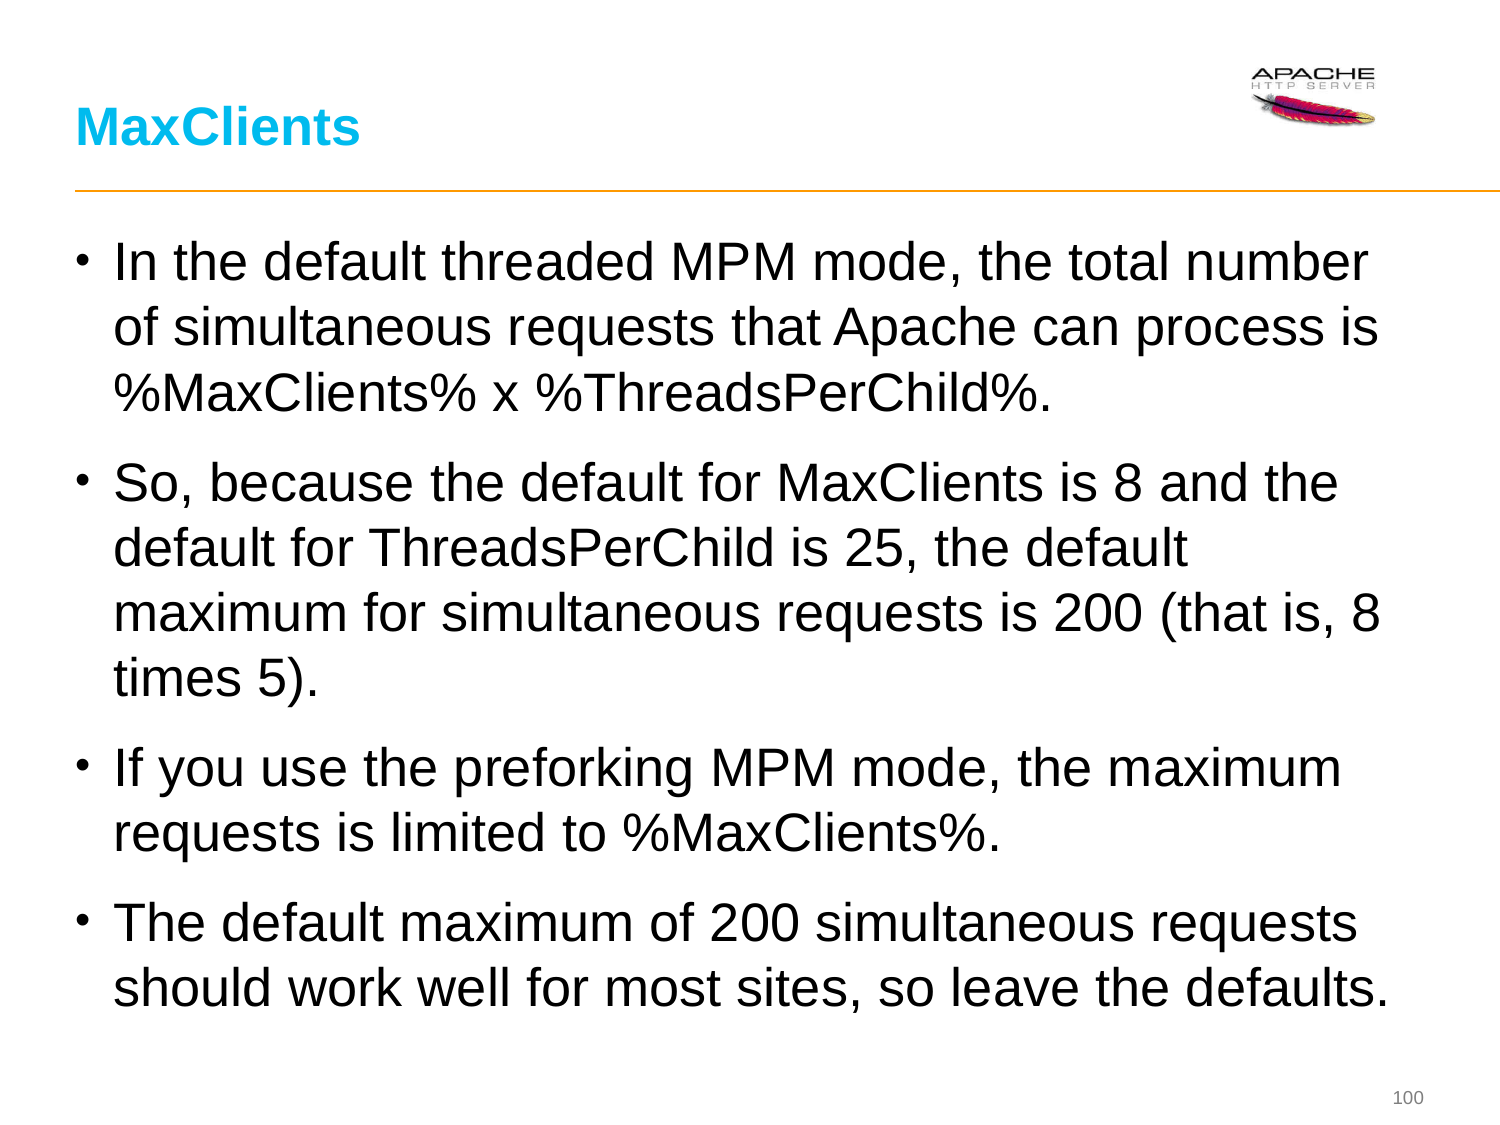

# MaxClients
In the default threaded MPM mode, the total number of simultaneous requests that Apache can process is %MaxClients% x %ThreadsPerChild%.
So, because the default for MaxClients is 8 and the default for ThreadsPerChild is 25, the default maximum for simultaneous requests is 200 (that is, 8 times 5).
If you use the preforking MPM mode, the maximum requests is limited to %MaxClients%.
The default maximum of 200 simultaneous requests should work well for most sites, so leave the defaults.